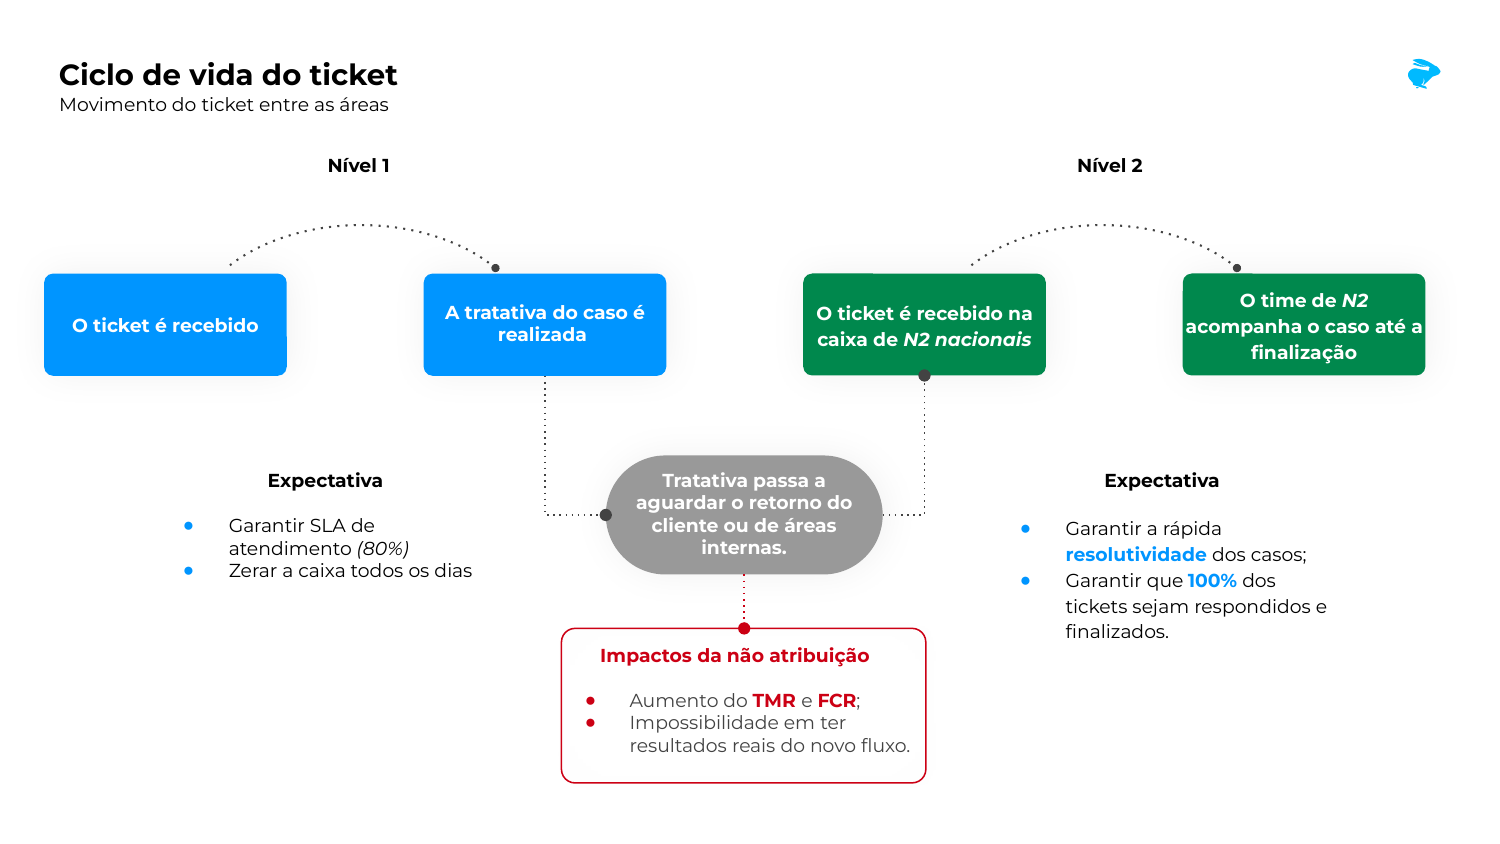

Ciclo de vida do ticket
Movimento do ticket entre as áreas
Nível 1
Nível 2

O ticket é recebido

A tratativa do caso é realizada

O ticket é recebido na caixa de N2 nacionais
O time de N2 acompanha o caso até a finalização
Expectativa

Garantir a rápida resolutividade dos casos;
Garantir que 100% dos tickets sejam respondidos e finalizados.

Expectativa

Garantir SLA de atendimento (80%)
Zerar a caixa todos os dias

Tratativa passa a aguardar o retorno do cliente ou de áreas internas.

Impactos da não atribuição

Aumento do TMR e FCR;
Impossibilidade em ter resultados reais do novo fluxo.